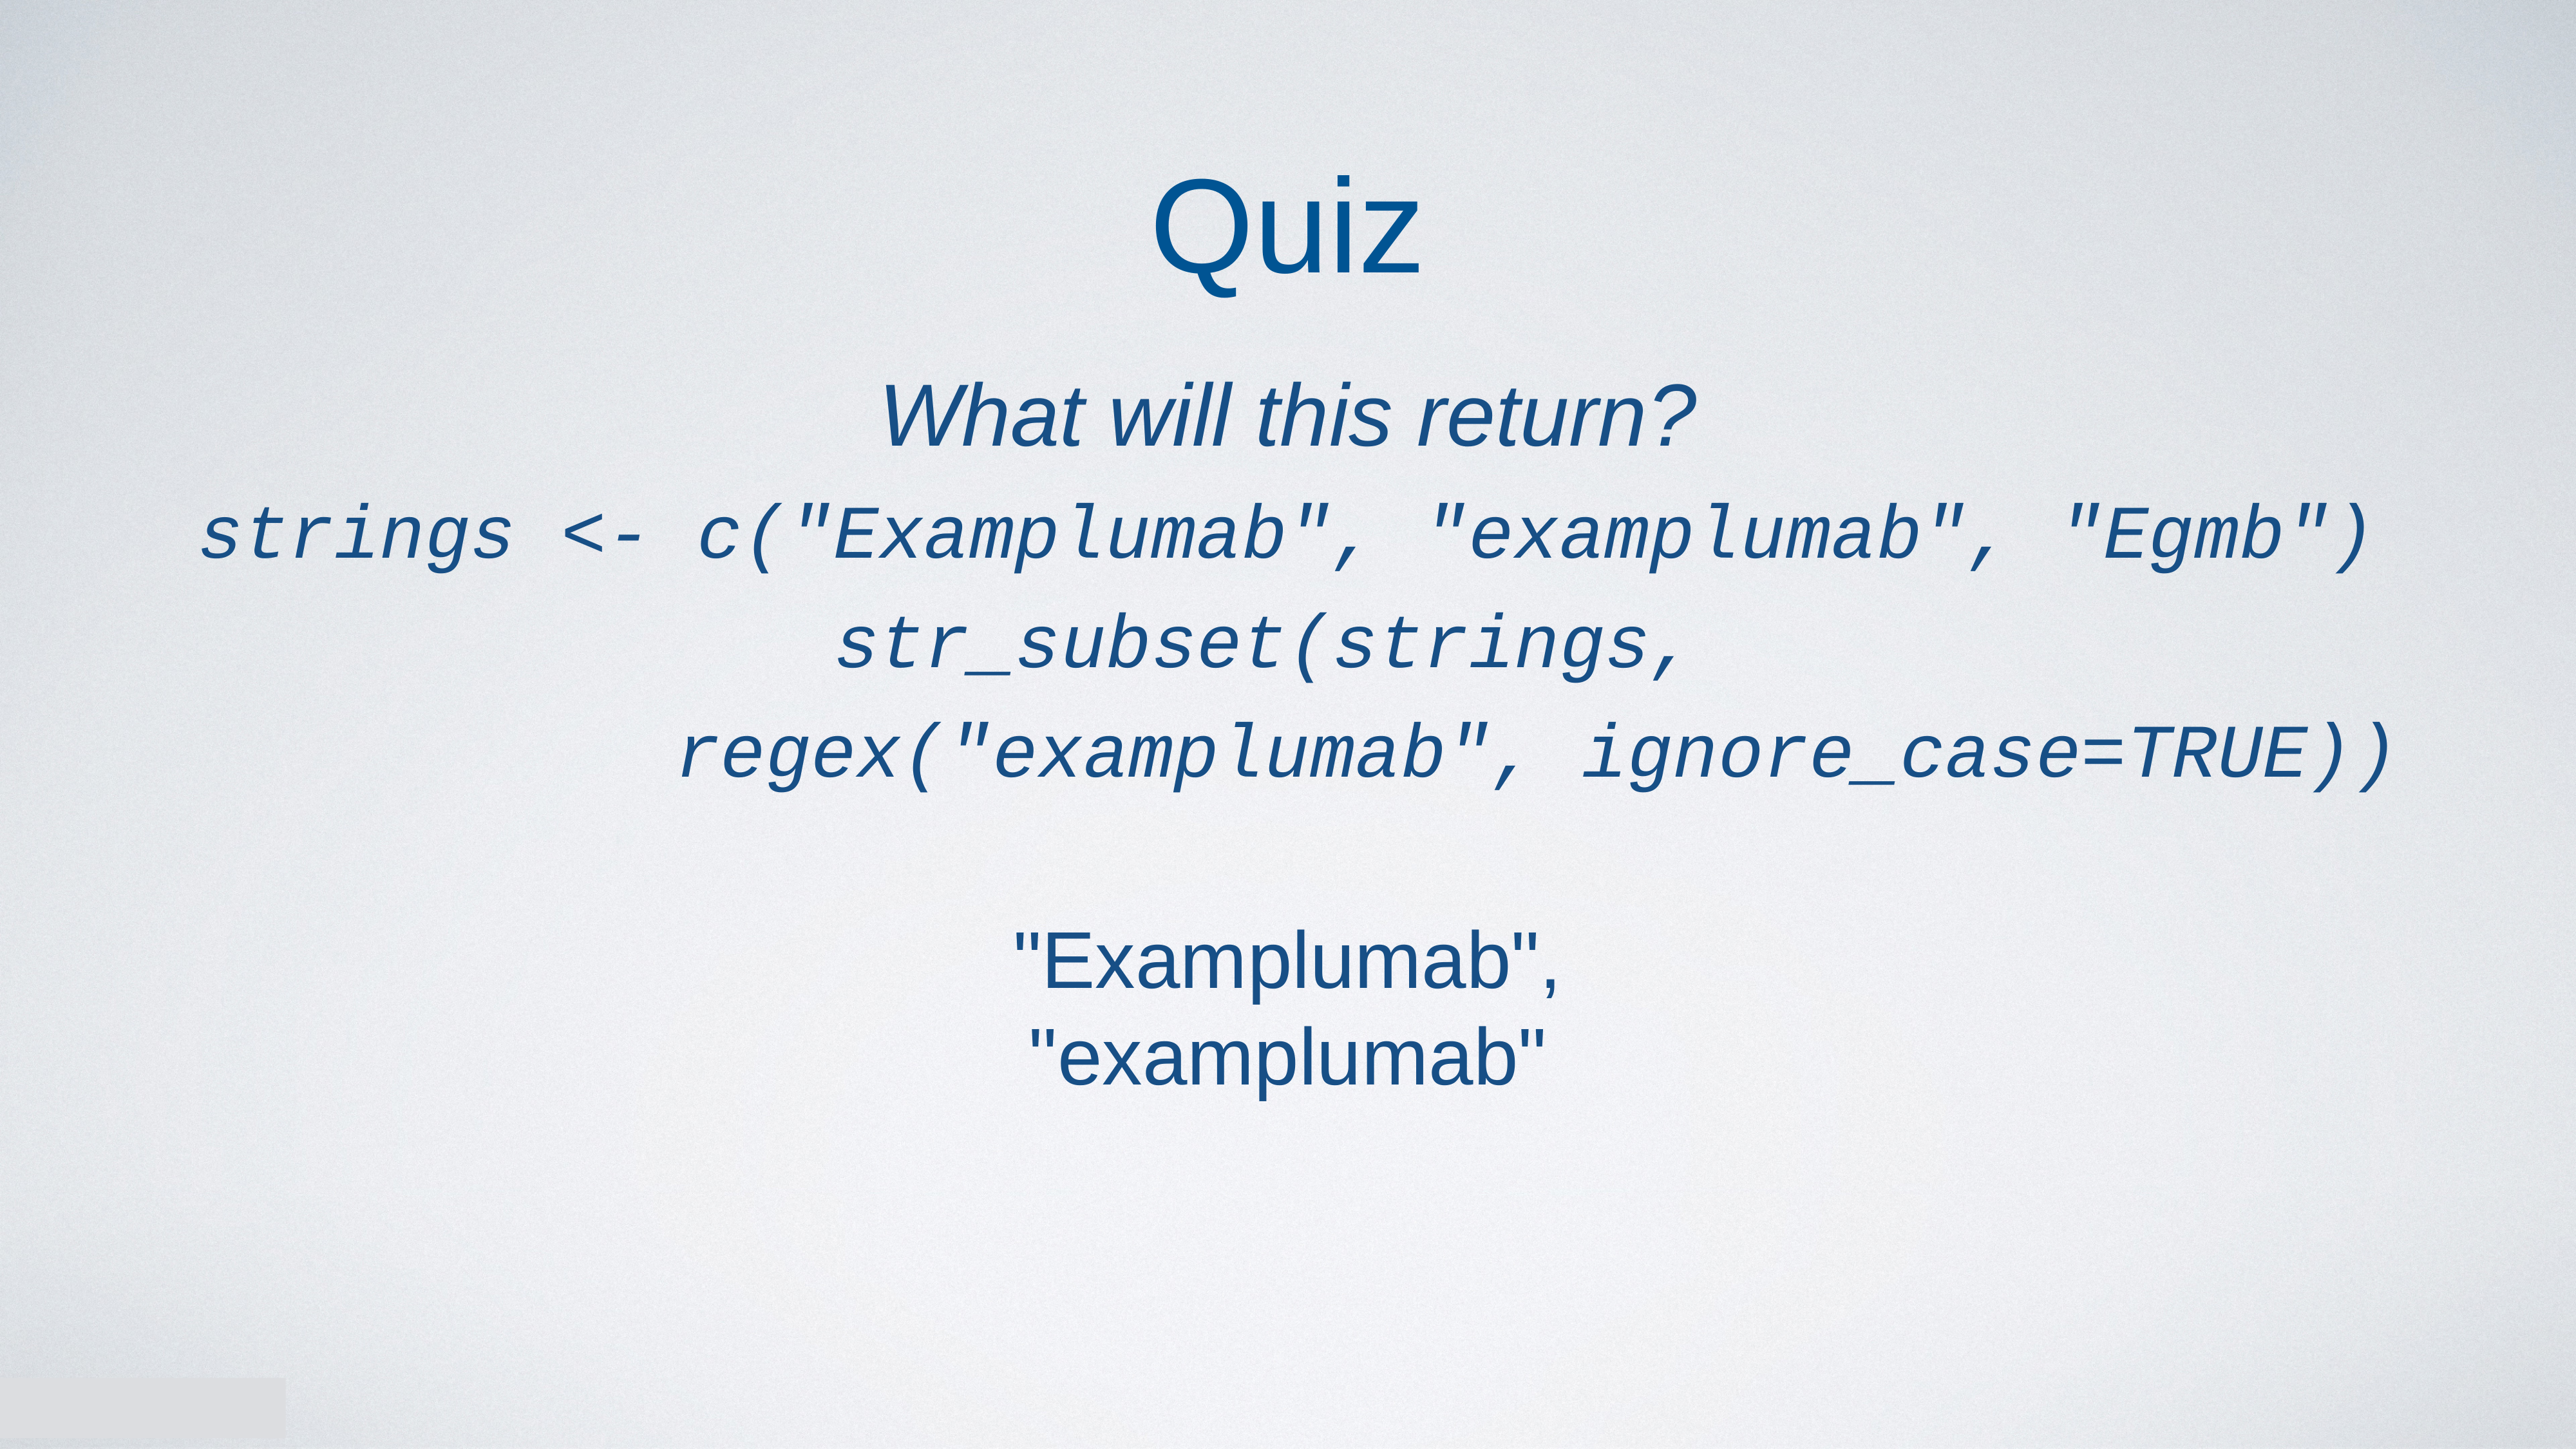

Quiz
What will this return?
strings <- c("Examplumab", "examplumab", "Egmb")
str_subset(strings,
           regex("examplumab", ignore_case=TRUE))
"Examplumab", "examplumab"